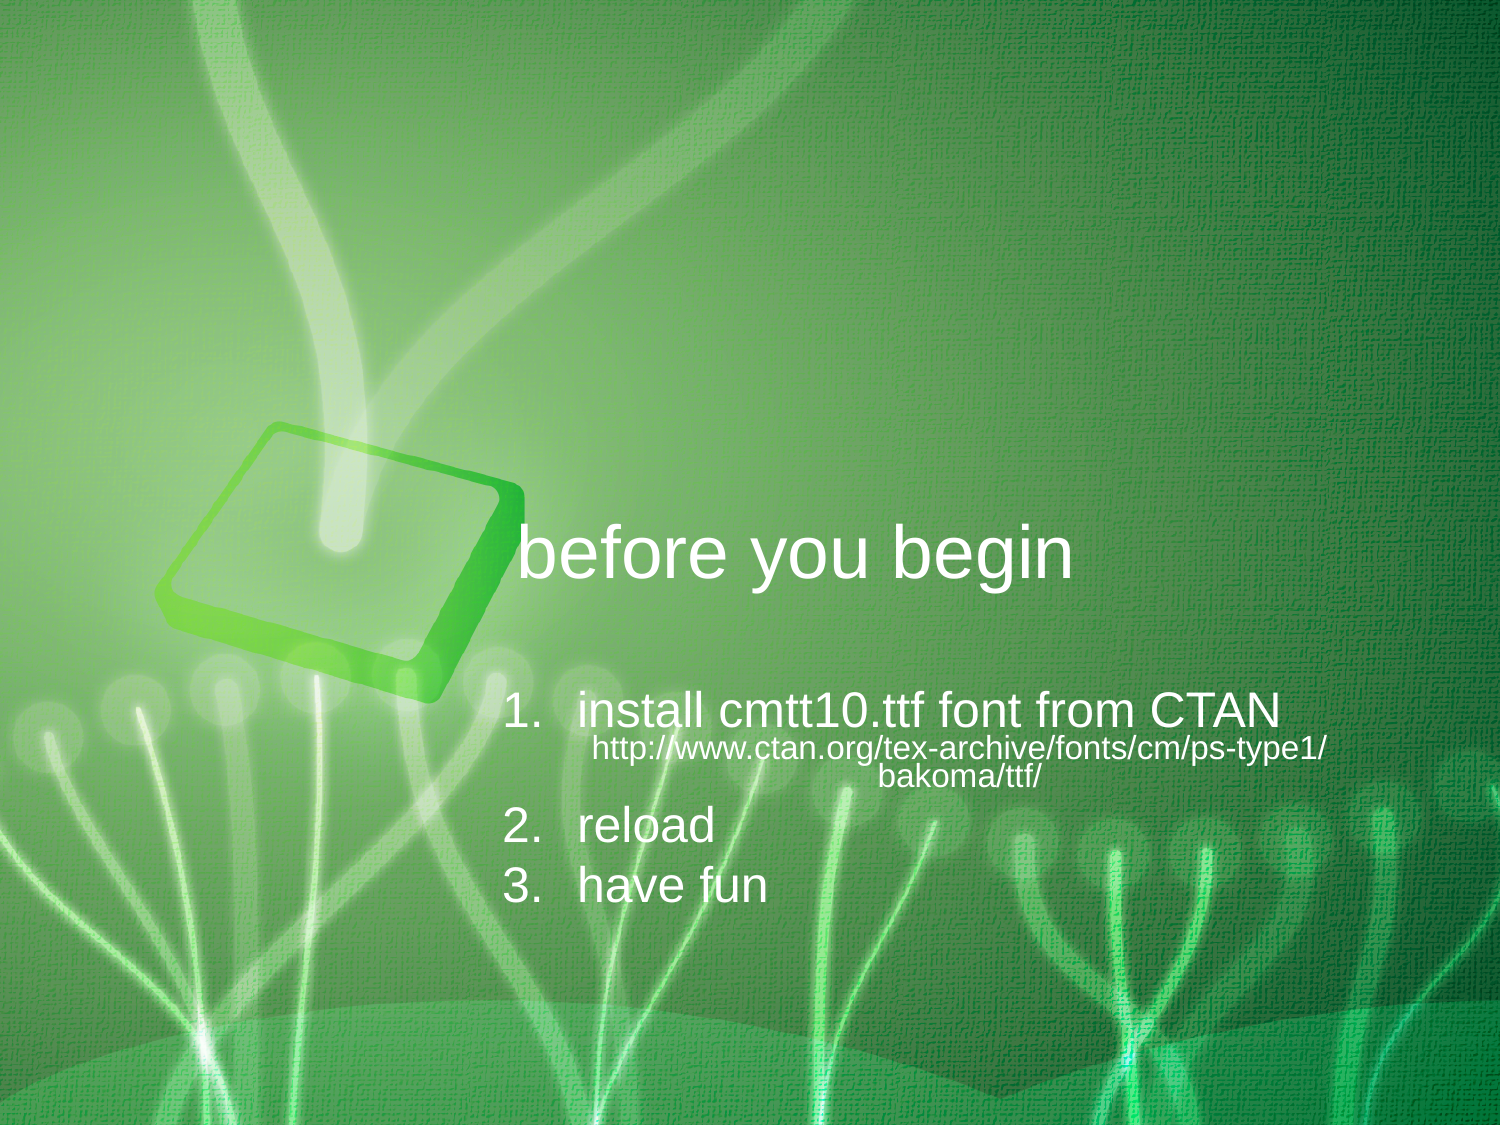

# before you begin
install cmtt10.ttf font from CTAN
http://www.ctan.org/tex-archive/fonts/cm/ps-type1/bakoma/ttf/
reload
have fun